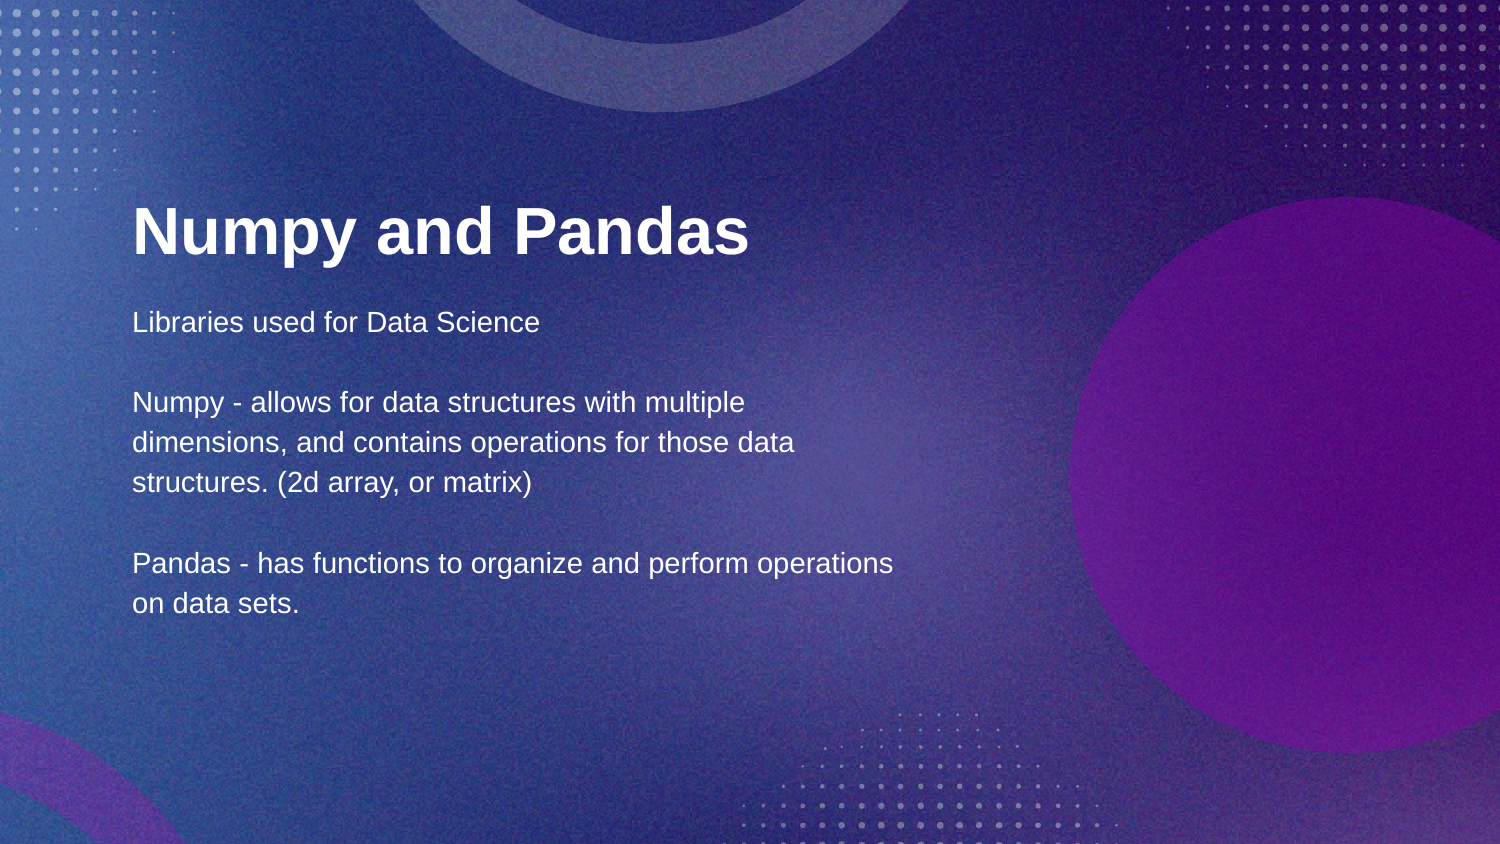

# Numpy and Pandas

Libraries used for Data Science

Numpy - allows for data structures with multiple dimensions, and contains operations for those data structures. (2d array, or matrix)

Pandas - has functions to organize and perform operations on data sets.